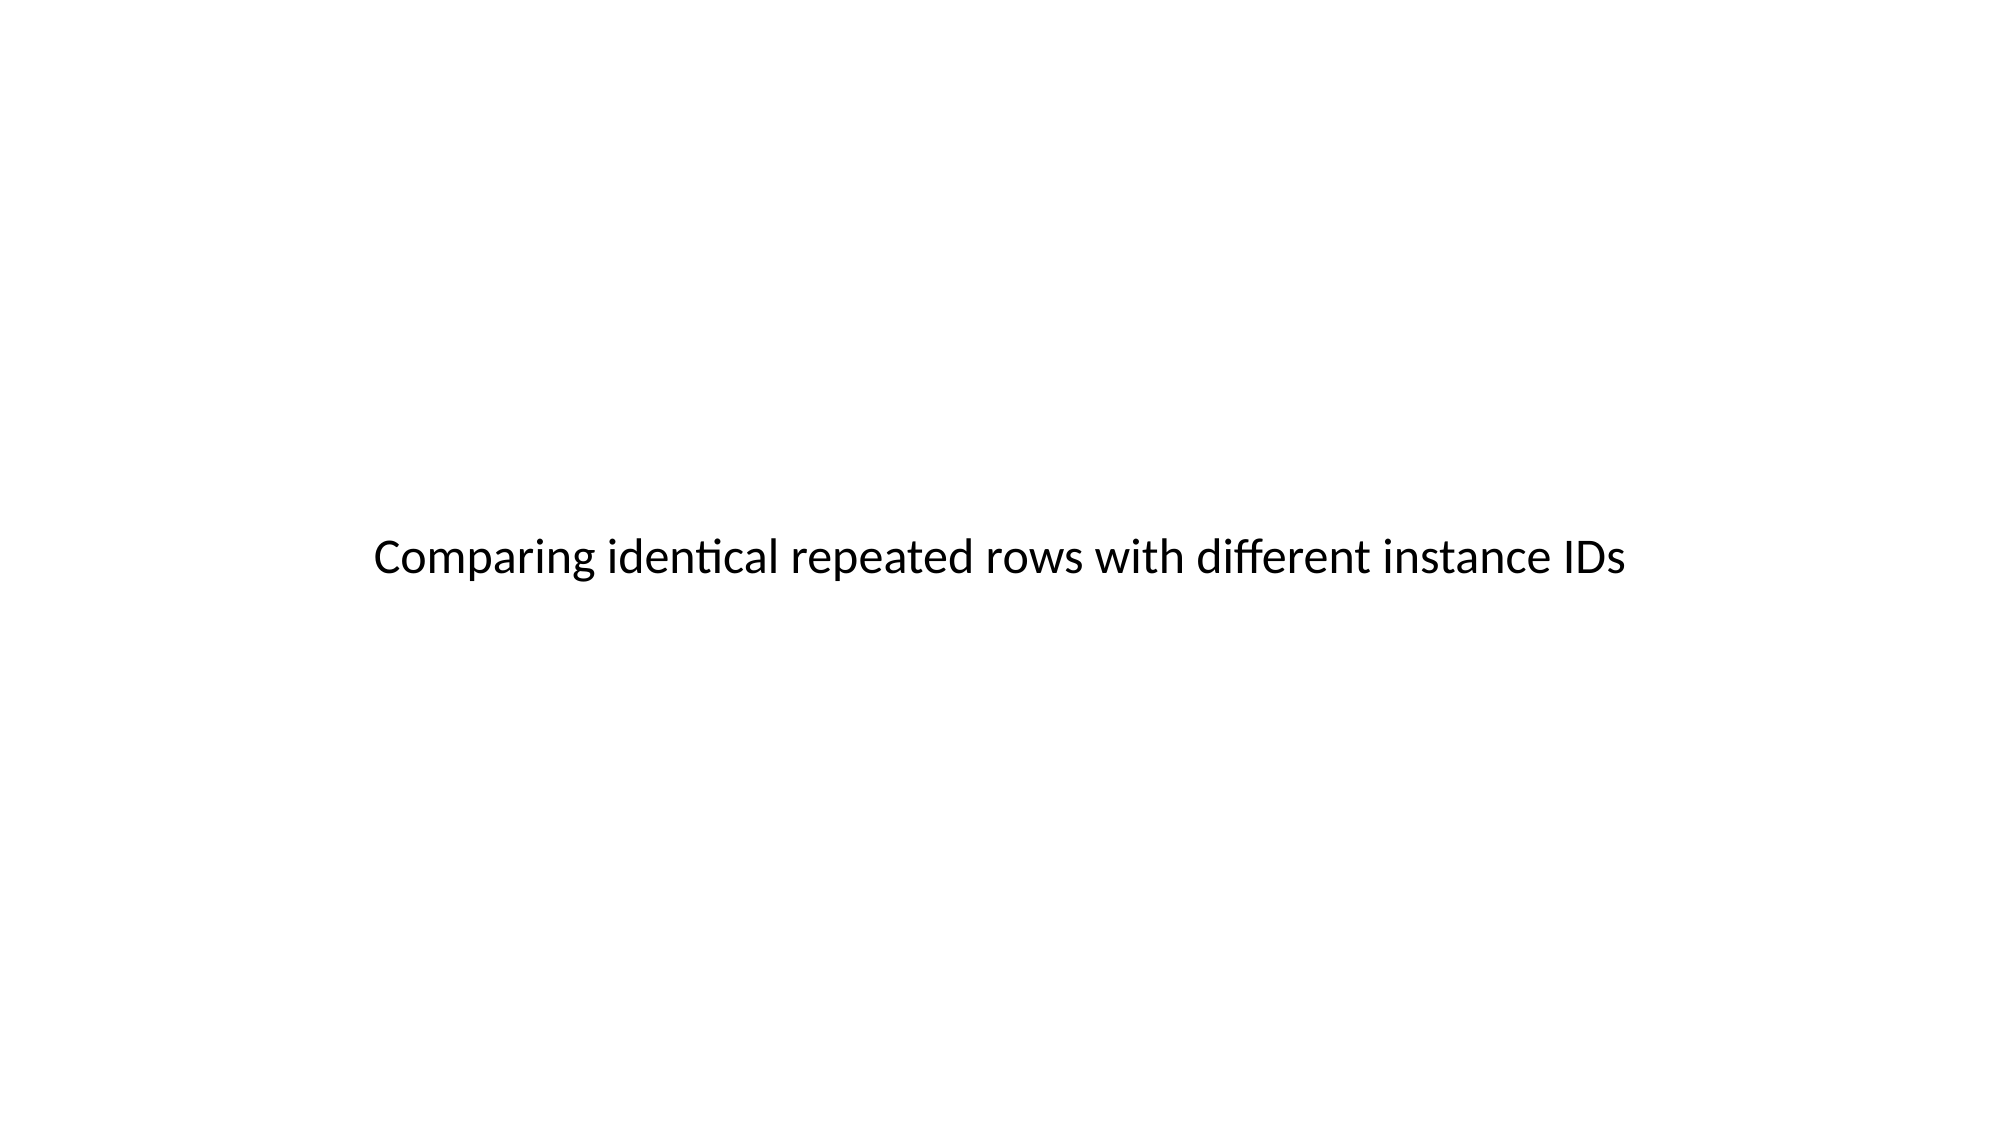

Comparing identical repeated rows with different instance IDs